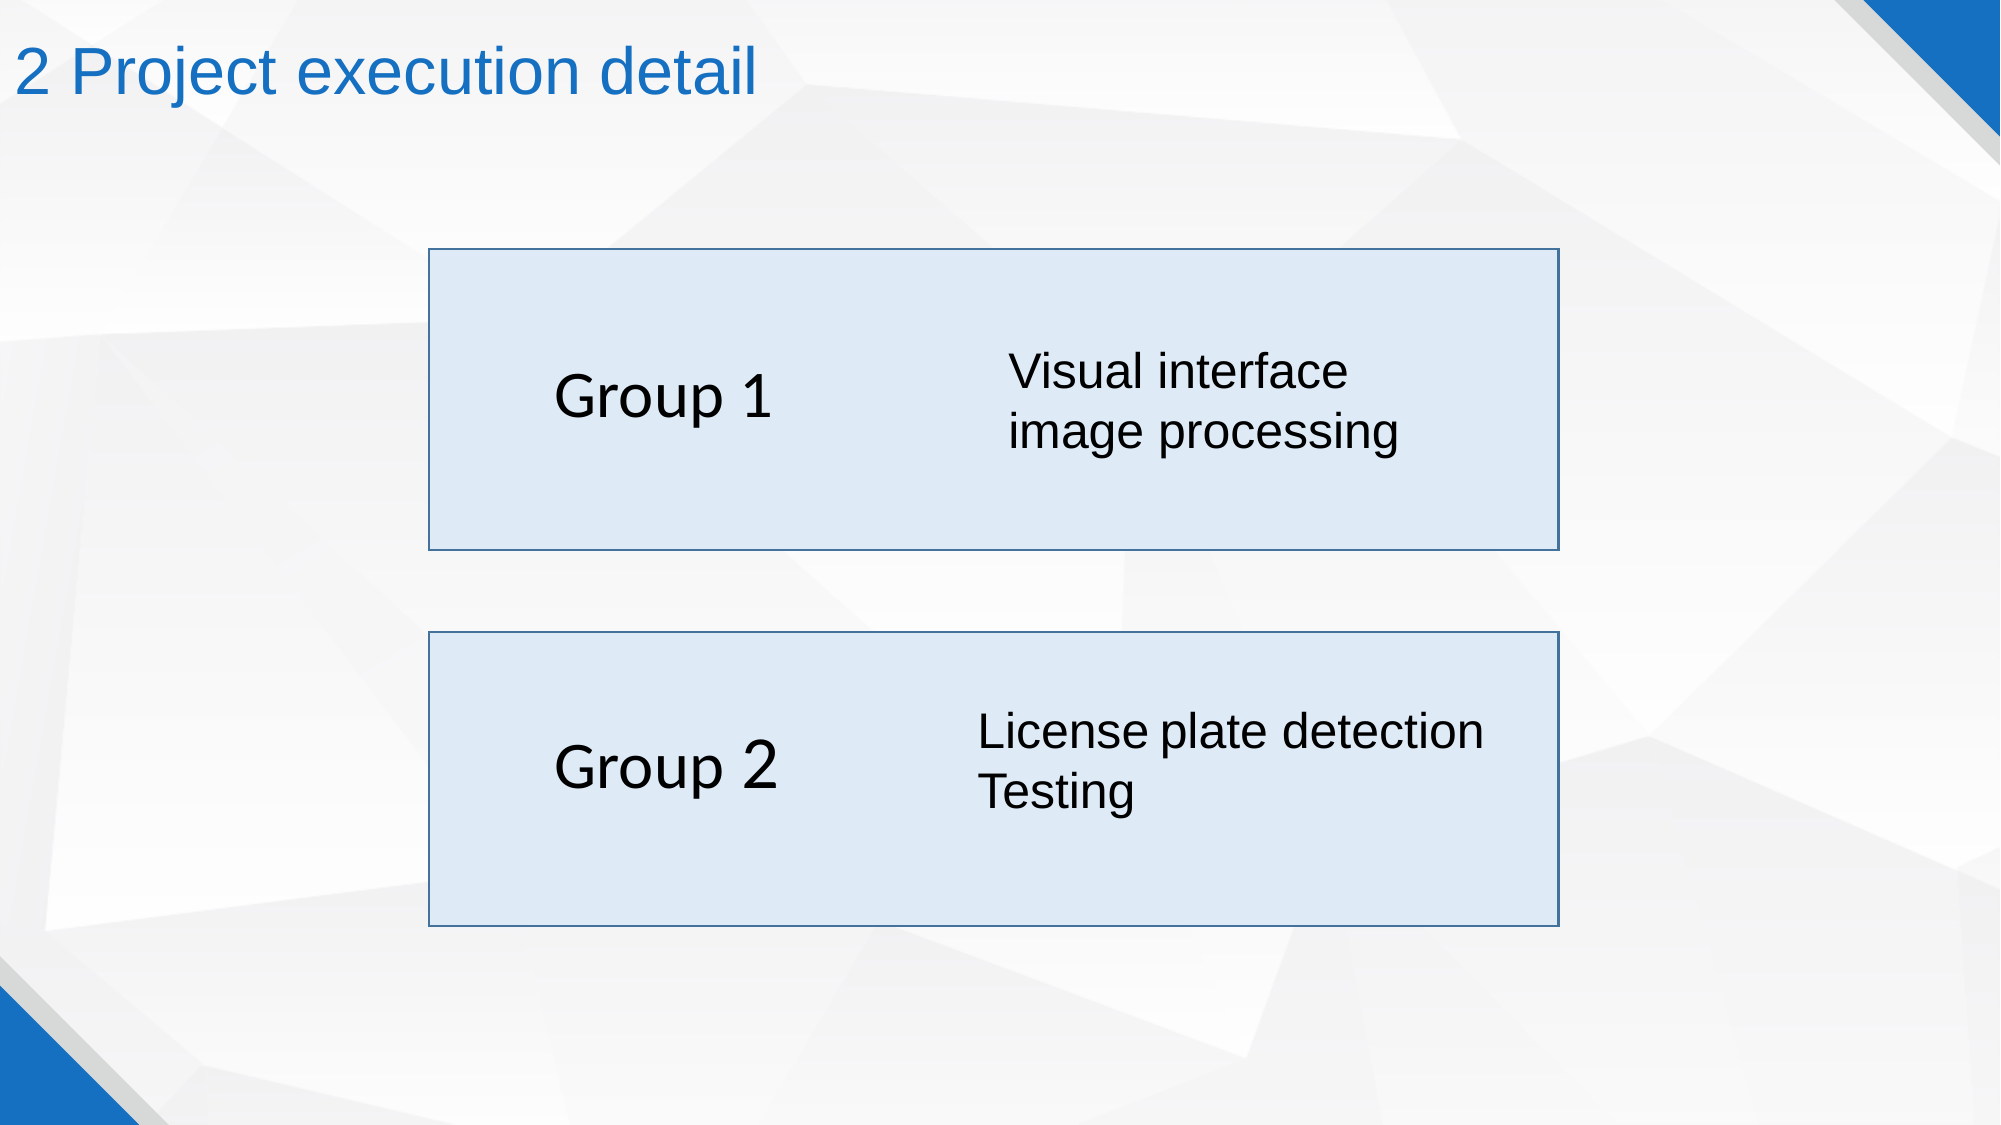

2 Project execution detail

Visual interface image processing
Group 1

License plate detection
Testing
Group 2